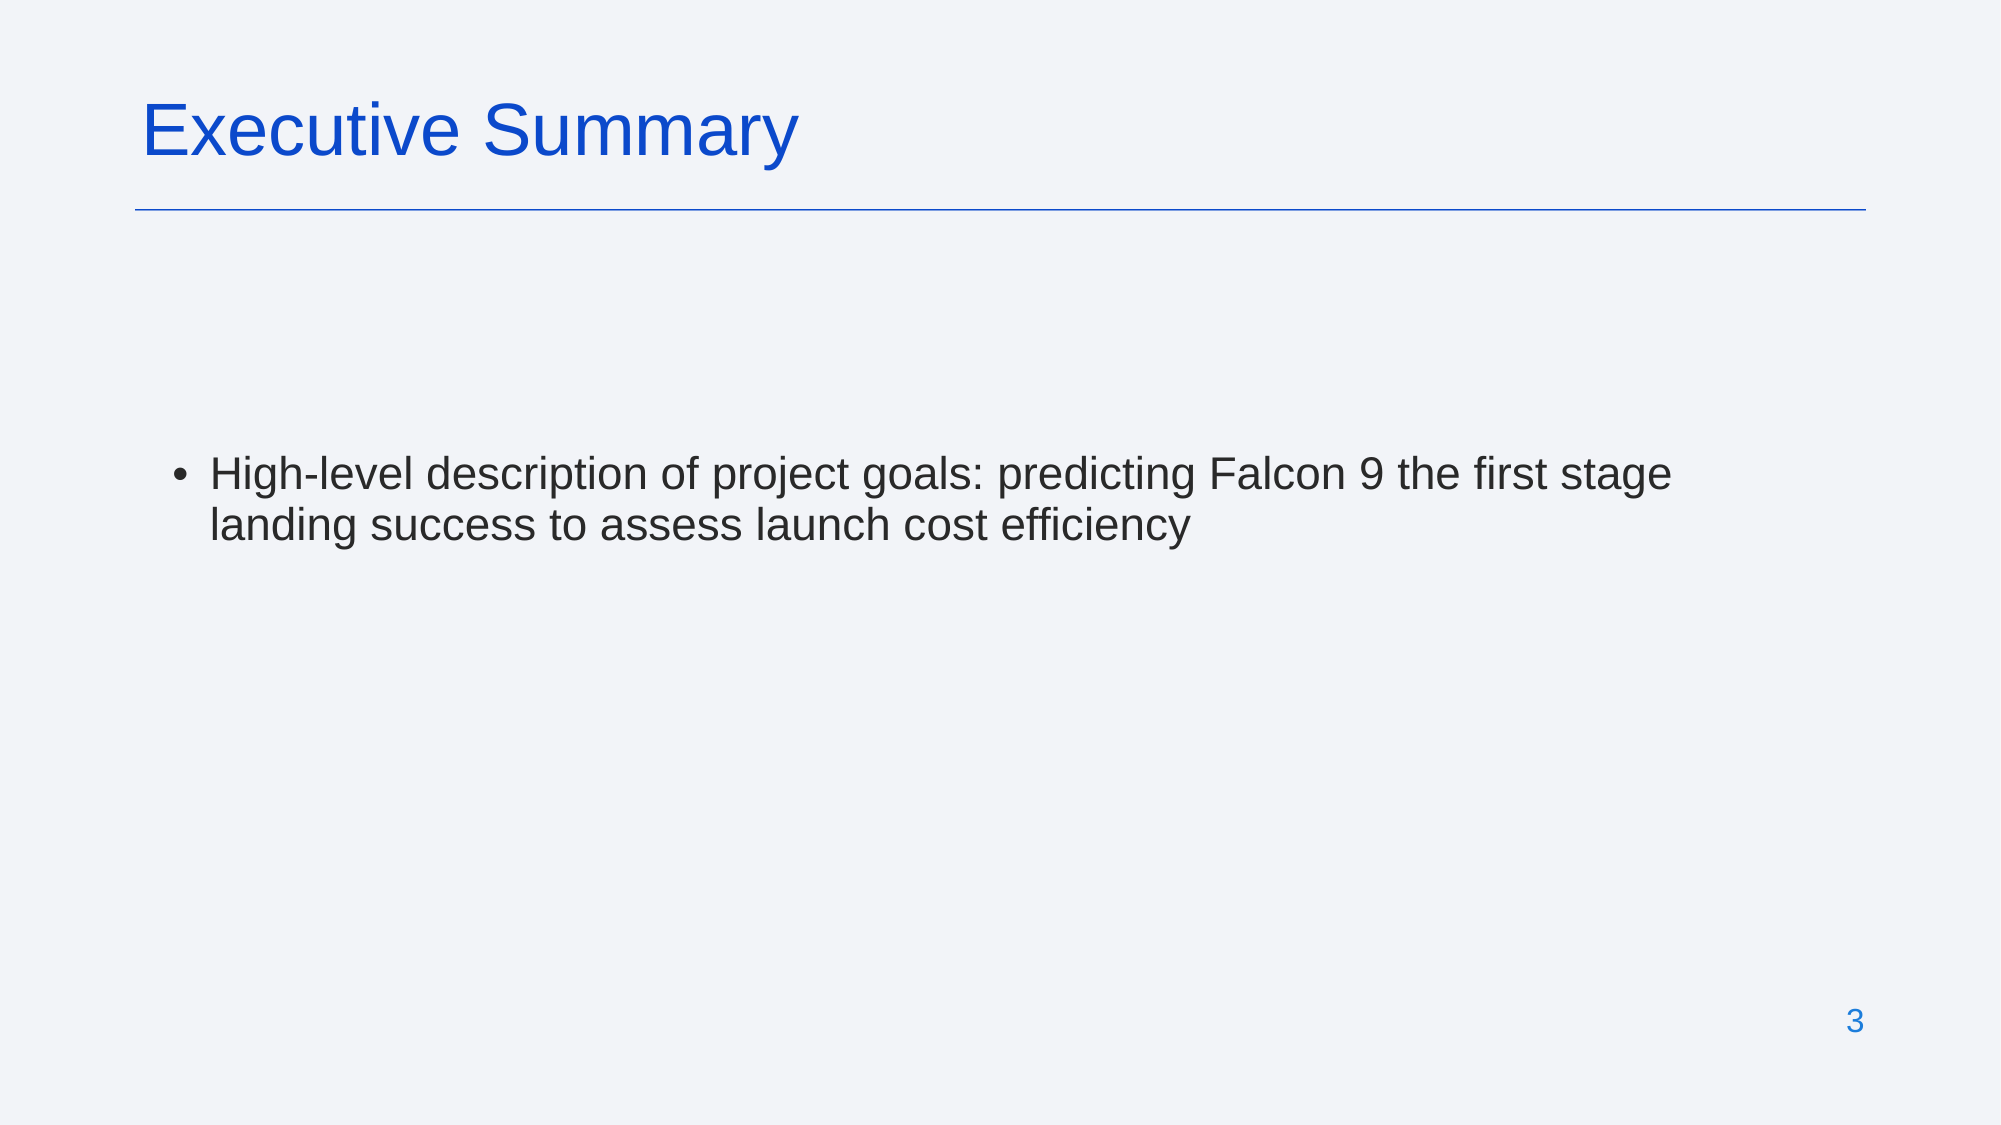

Executive Summary
High-level description of project goals: predicting Falcon 9 the first stage landing success to assess launch cost efficiency
3